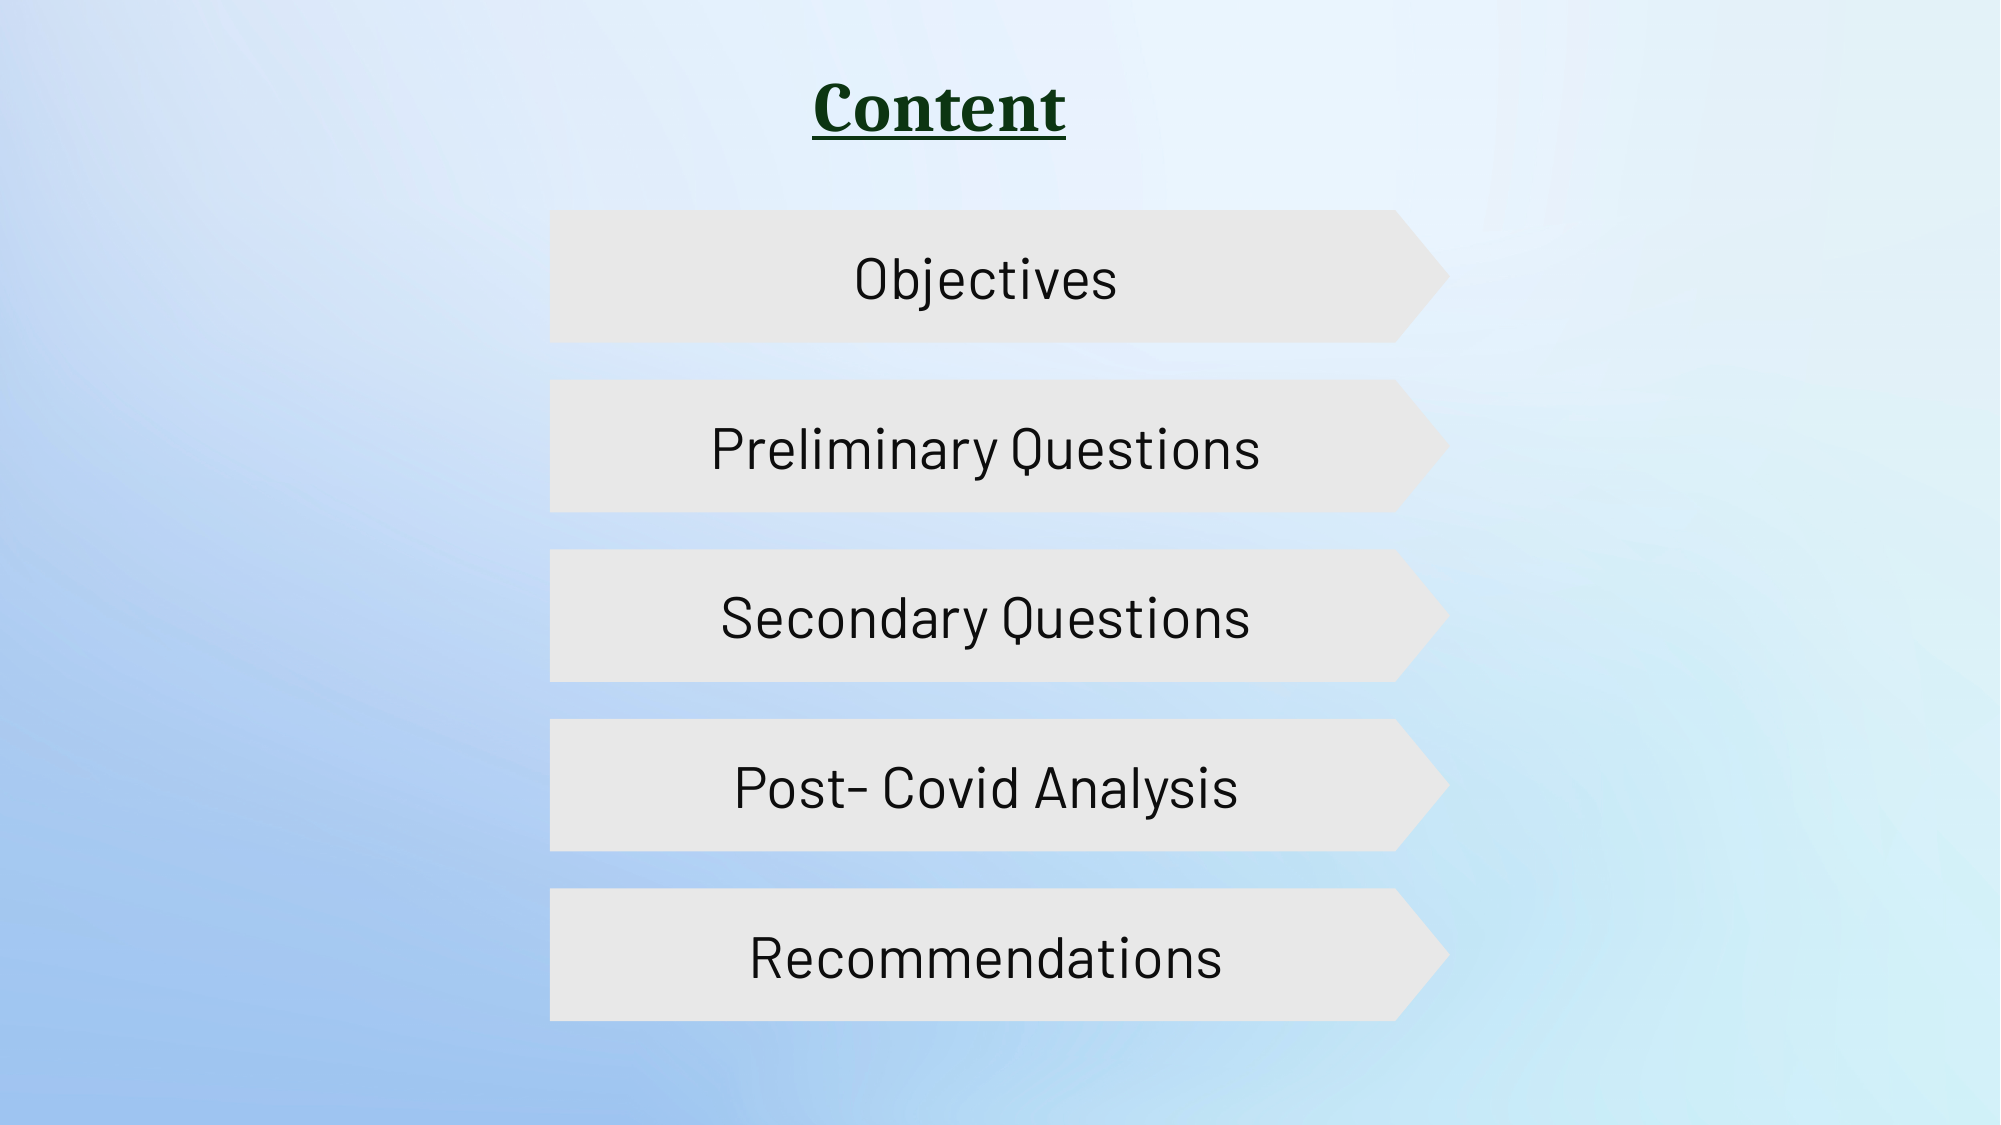

Content
Objectives
Preliminary Questions
Secondary Questions
Post- Covid Analysis
Recommendations